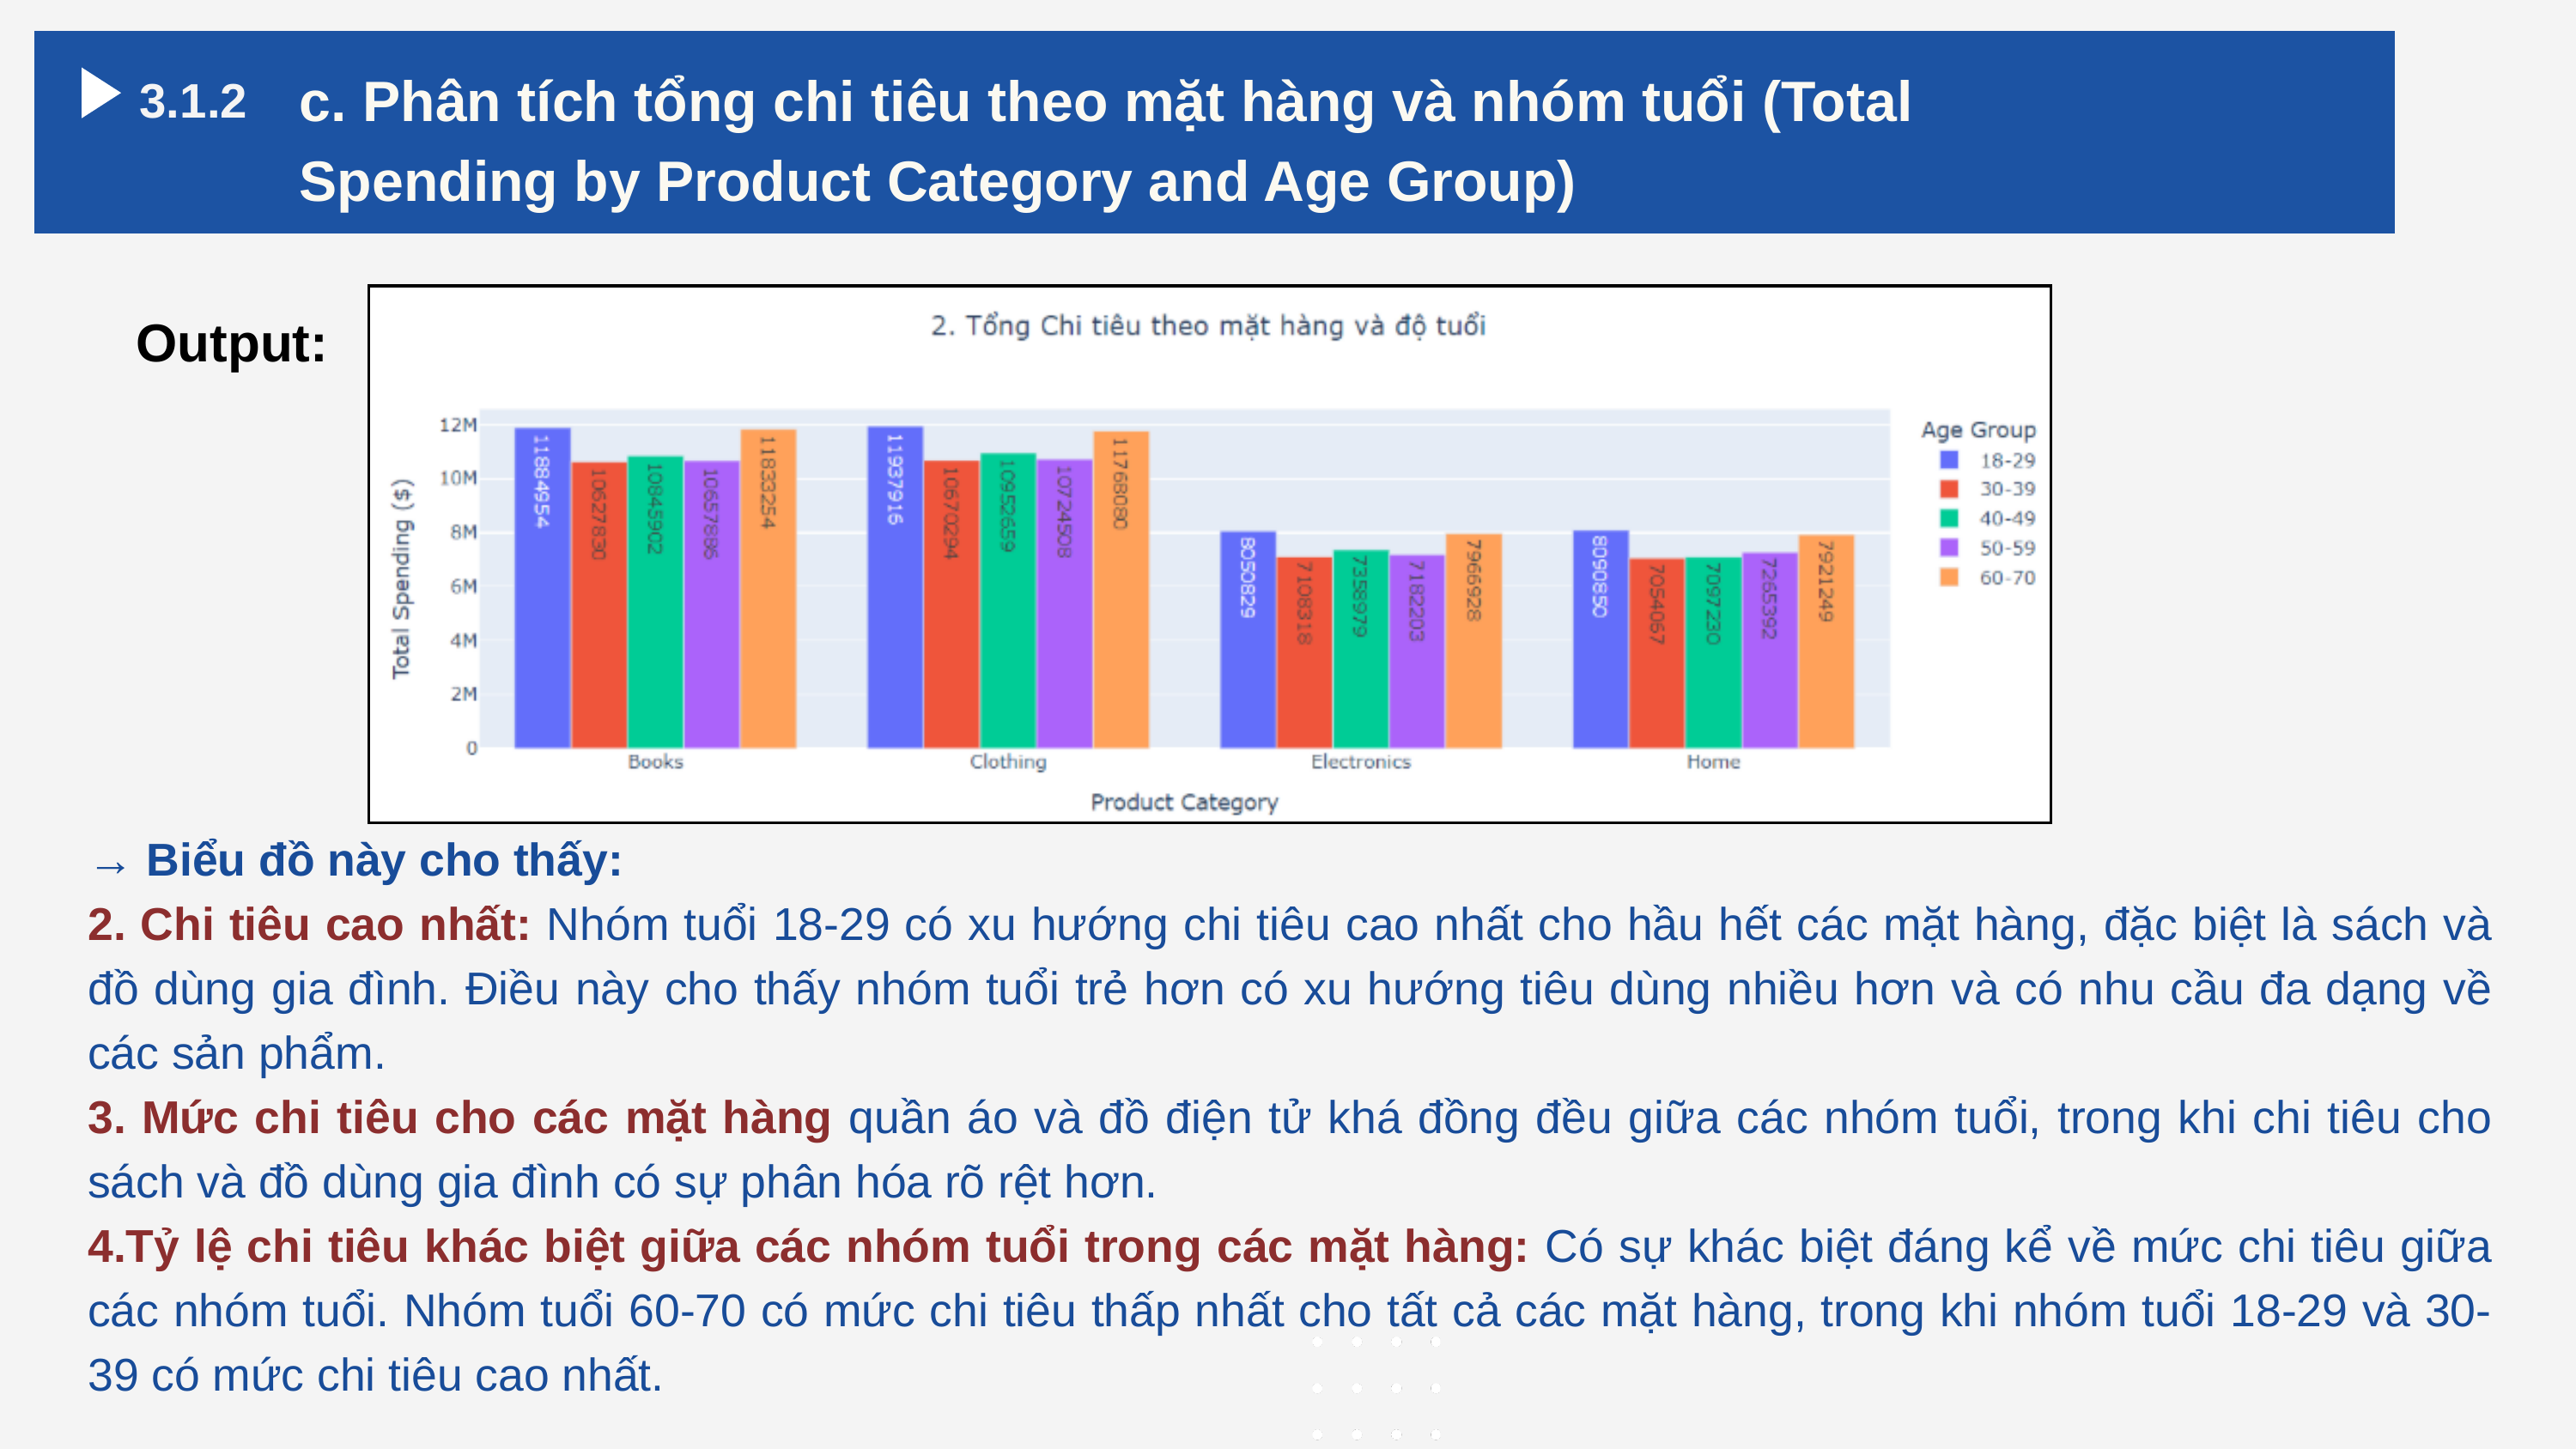

c. Phân tích tổng chi tiêu theo mặt hàng và nhóm tuổi (Total Spending by Product Category and Age Group)
3.1.2

Output:

→ Biểu đồ này cho thấy:
2. Chi tiêu cao nhất: Nhóm tuổi 18-29 có xu hướng chi tiêu cao nhất cho hầu hết các mặt hàng, đặc biệt là sách và đồ dùng gia đình. Điều này cho thấy nhóm tuổi trẻ hơn có xu hướng tiêu dùng nhiều hơn và có nhu cầu đa dạng về các sản phẩm.
3. Mức chi tiêu cho các mặt hàng quần áo và đồ điện tử khá đồng đều giữa các nhóm tuổi, trong khi chi tiêu cho sách và đồ dùng gia đình có sự phân hóa rõ rệt hơn.
4.Tỷ lệ chi tiêu khác biệt giữa các nhóm tuổi trong các mặt hàng: Có sự khác biệt đáng kể về mức chi tiêu giữa các nhóm tuổi. Nhóm tuổi 60-70 có mức chi tiêu thấp nhất cho tất cả các mặt hàng, trong khi nhóm tuổi 18-29 và 30-39 có mức chi tiêu cao nhất.